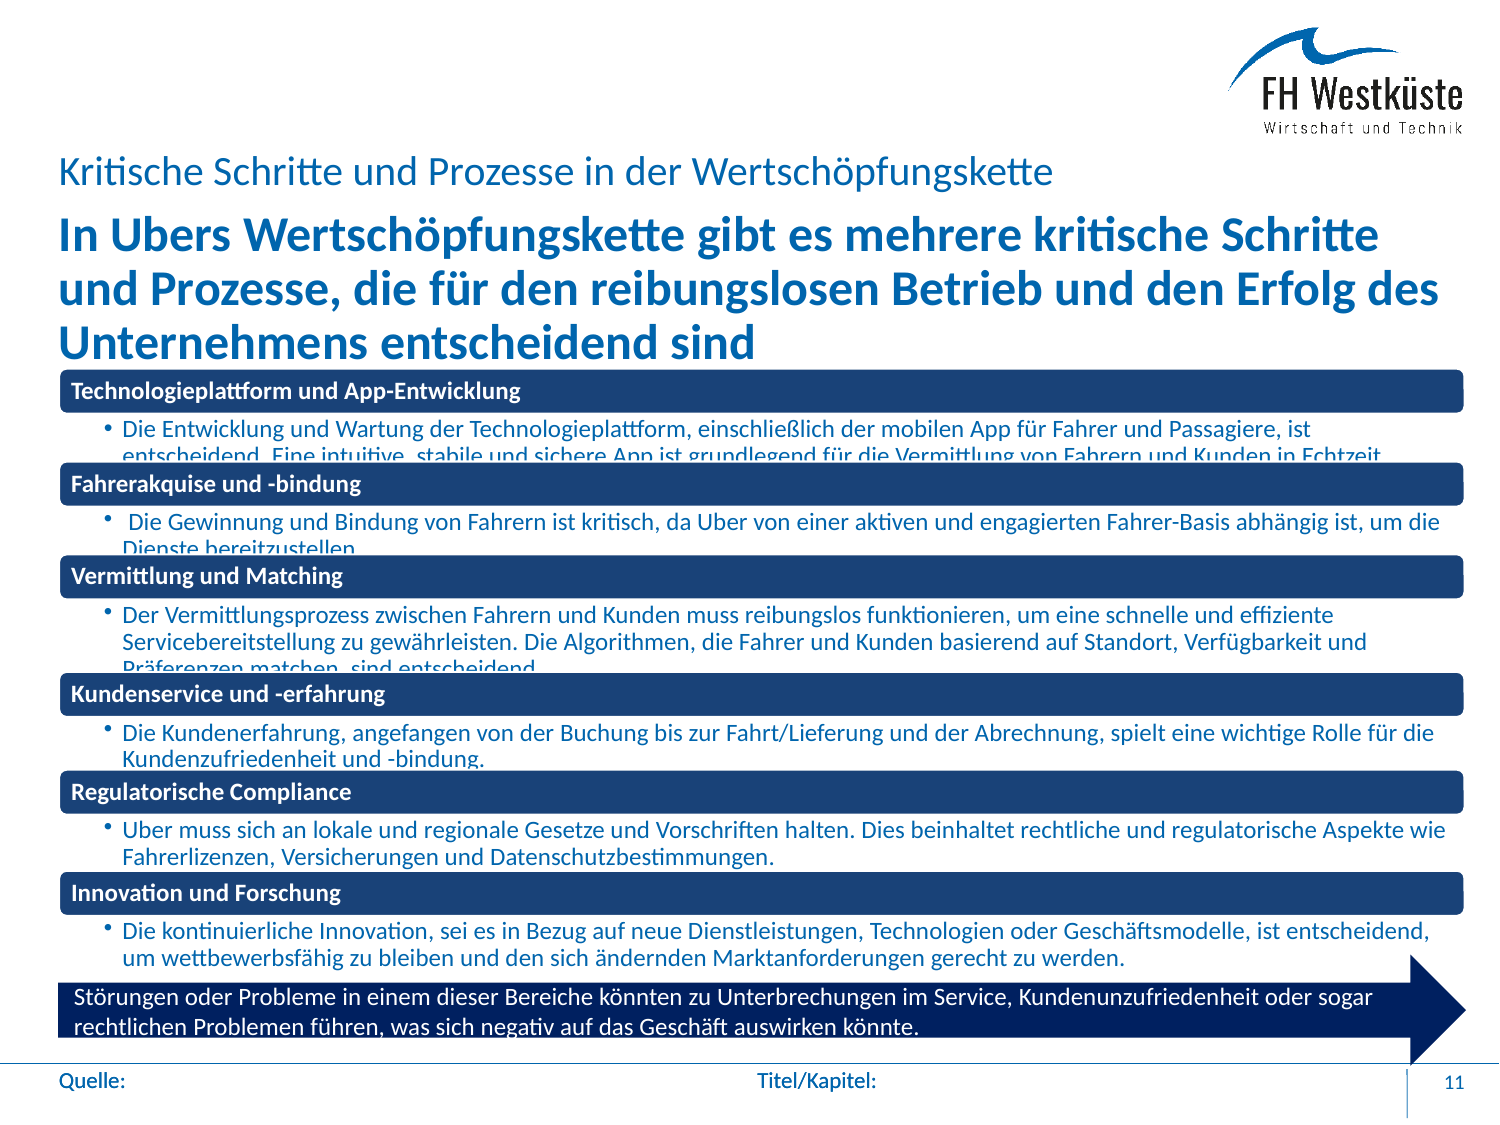

Kritische Schritte und Prozesse in der Wertschöpfungskette
# In Ubers Wertschöpfungskette gibt es mehrere kritische Schritte und Prozesse, die für den reibungslosen Betrieb und den Erfolg des Unternehmens entscheidend sind
Technologieplattform und App-Entwicklung
Die Entwicklung und Wartung der Technologieplattform, einschließlich der mobilen App für Fahrer und Passagiere, ist entscheidend. Eine intuitive, stabile und sichere App ist grundlegend für die Vermittlung von Fahrern und Kunden in Echtzeit.
Fahrerakquise und -bindung
 Die Gewinnung und Bindung von Fahrern ist kritisch, da Uber von einer aktiven und engagierten Fahrer-Basis abhängig ist, um die Dienste bereitzustellen.
Vermittlung und Matching
Der Vermittlungsprozess zwischen Fahrern und Kunden muss reibungslos funktionieren, um eine schnelle und effiziente Servicebereitstellung zu gewährleisten. Die Algorithmen, die Fahrer und Kunden basierend auf Standort, Verfügbarkeit und Präferenzen matchen, sind entscheidend.
Kundenservice und -erfahrung
Die Kundenerfahrung, angefangen von der Buchung bis zur Fahrt/Lieferung und der Abrechnung, spielt eine wichtige Rolle für die Kundenzufriedenheit und -bindung.
Regulatorische Compliance
Uber muss sich an lokale und regionale Gesetze und Vorschriften halten. Dies beinhaltet rechtliche und regulatorische Aspekte wie Fahrerlizenzen, Versicherungen und Datenschutzbestimmungen.
Innovation und Forschung
Die kontinuierliche Innovation, sei es in Bezug auf neue Dienstleistungen, Technologien oder Geschäftsmodelle, ist entscheidend, um wettbewerbsfähig zu bleiben und den sich ändernden Marktanforderungen gerecht zu werden.
Störungen oder Probleme in einem dieser Bereiche könnten zu Unterbrechungen im Service, Kundenunzufriedenheit oder sogar rechtlichen Problemen führen, was sich negativ auf das Geschäft auswirken könnte.

11